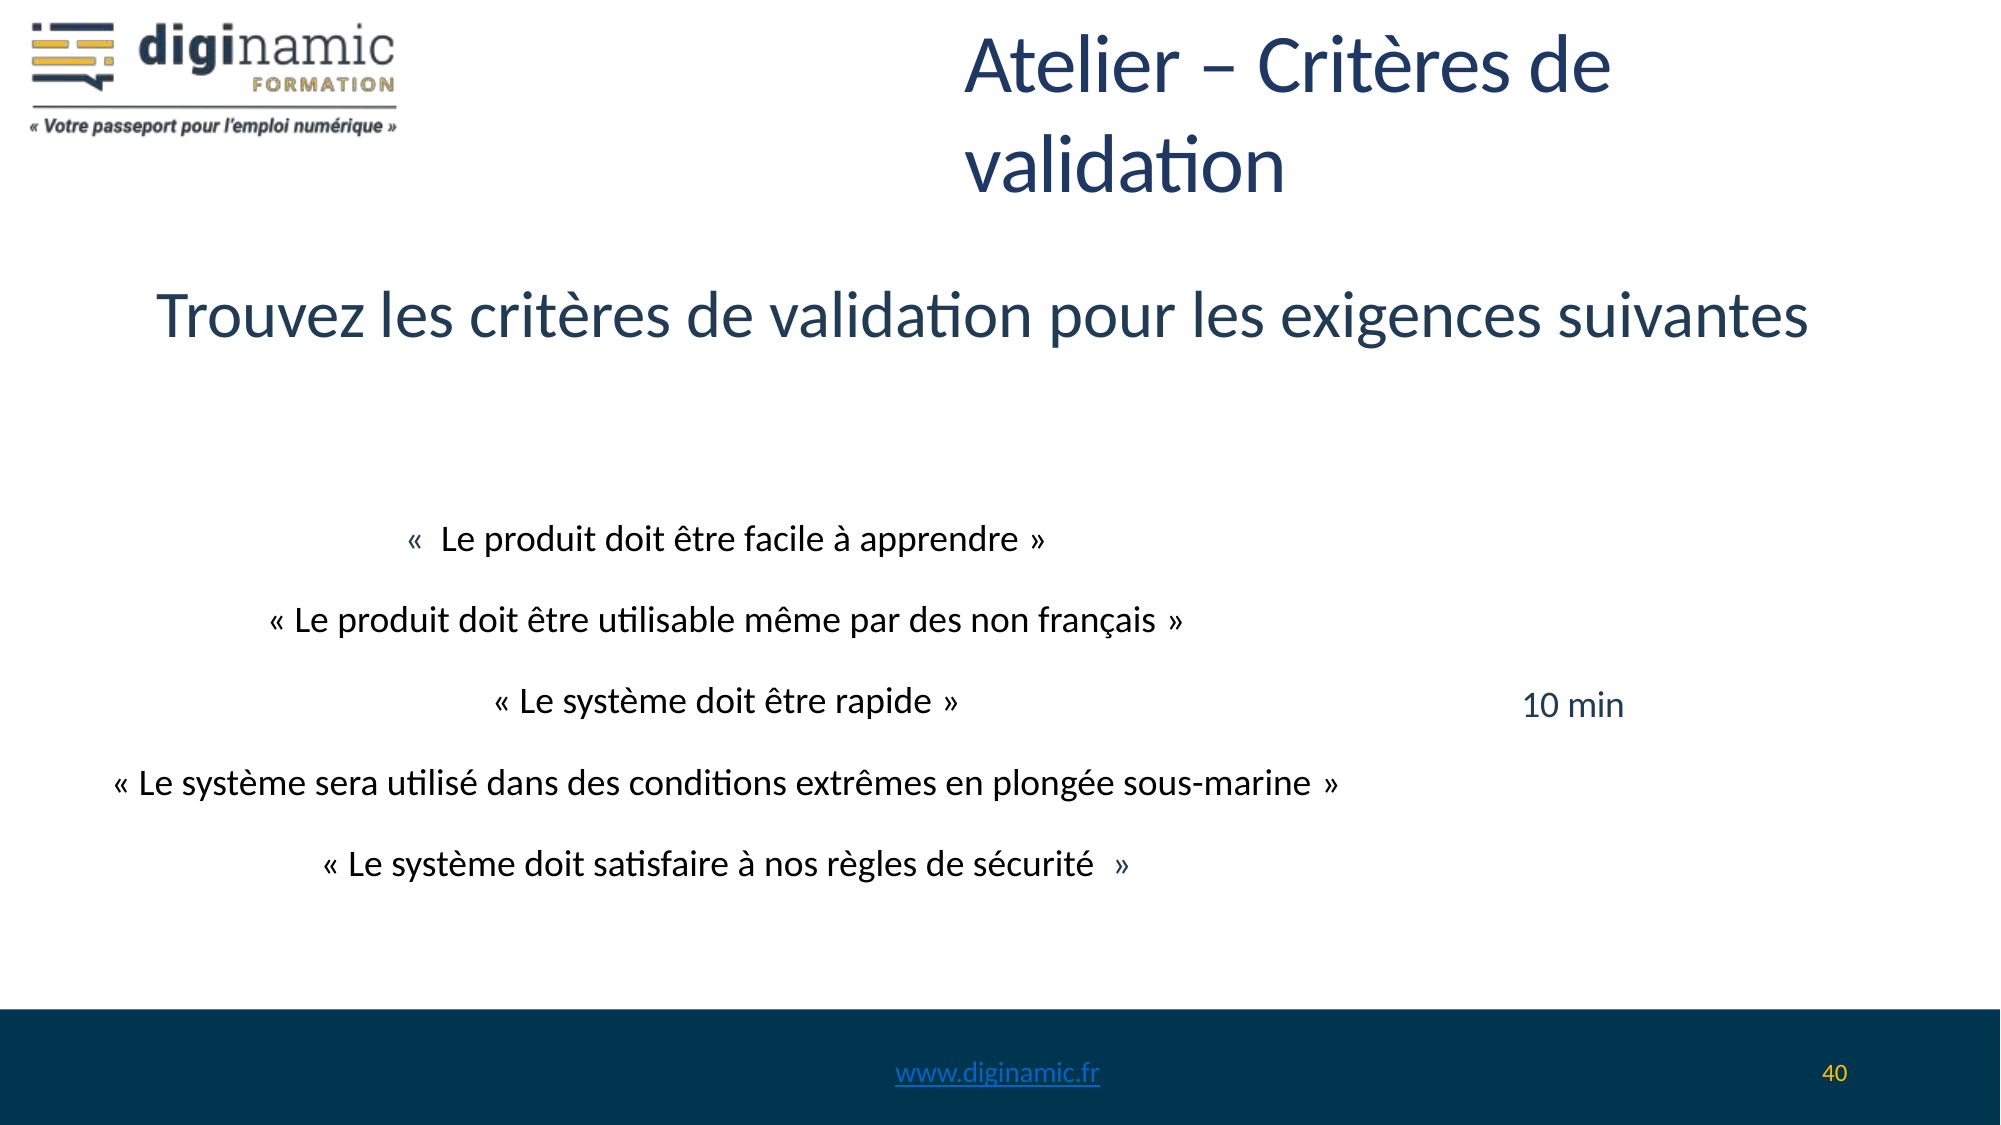

# Atelier – Critères de validation
Trouvez les critères de validation pour les exigences suivantes
«  Le produit doit être facile à apprendre »
« Le produit doit être utilisable même par des non français »
« Le système doit être rapide »
« Le système sera utilisé dans des conditions extrêmes en plongée sous-marine »
« Le système doit satisfaire à nos règles de sécurité  »
10 min
www.diginamic.fr
40